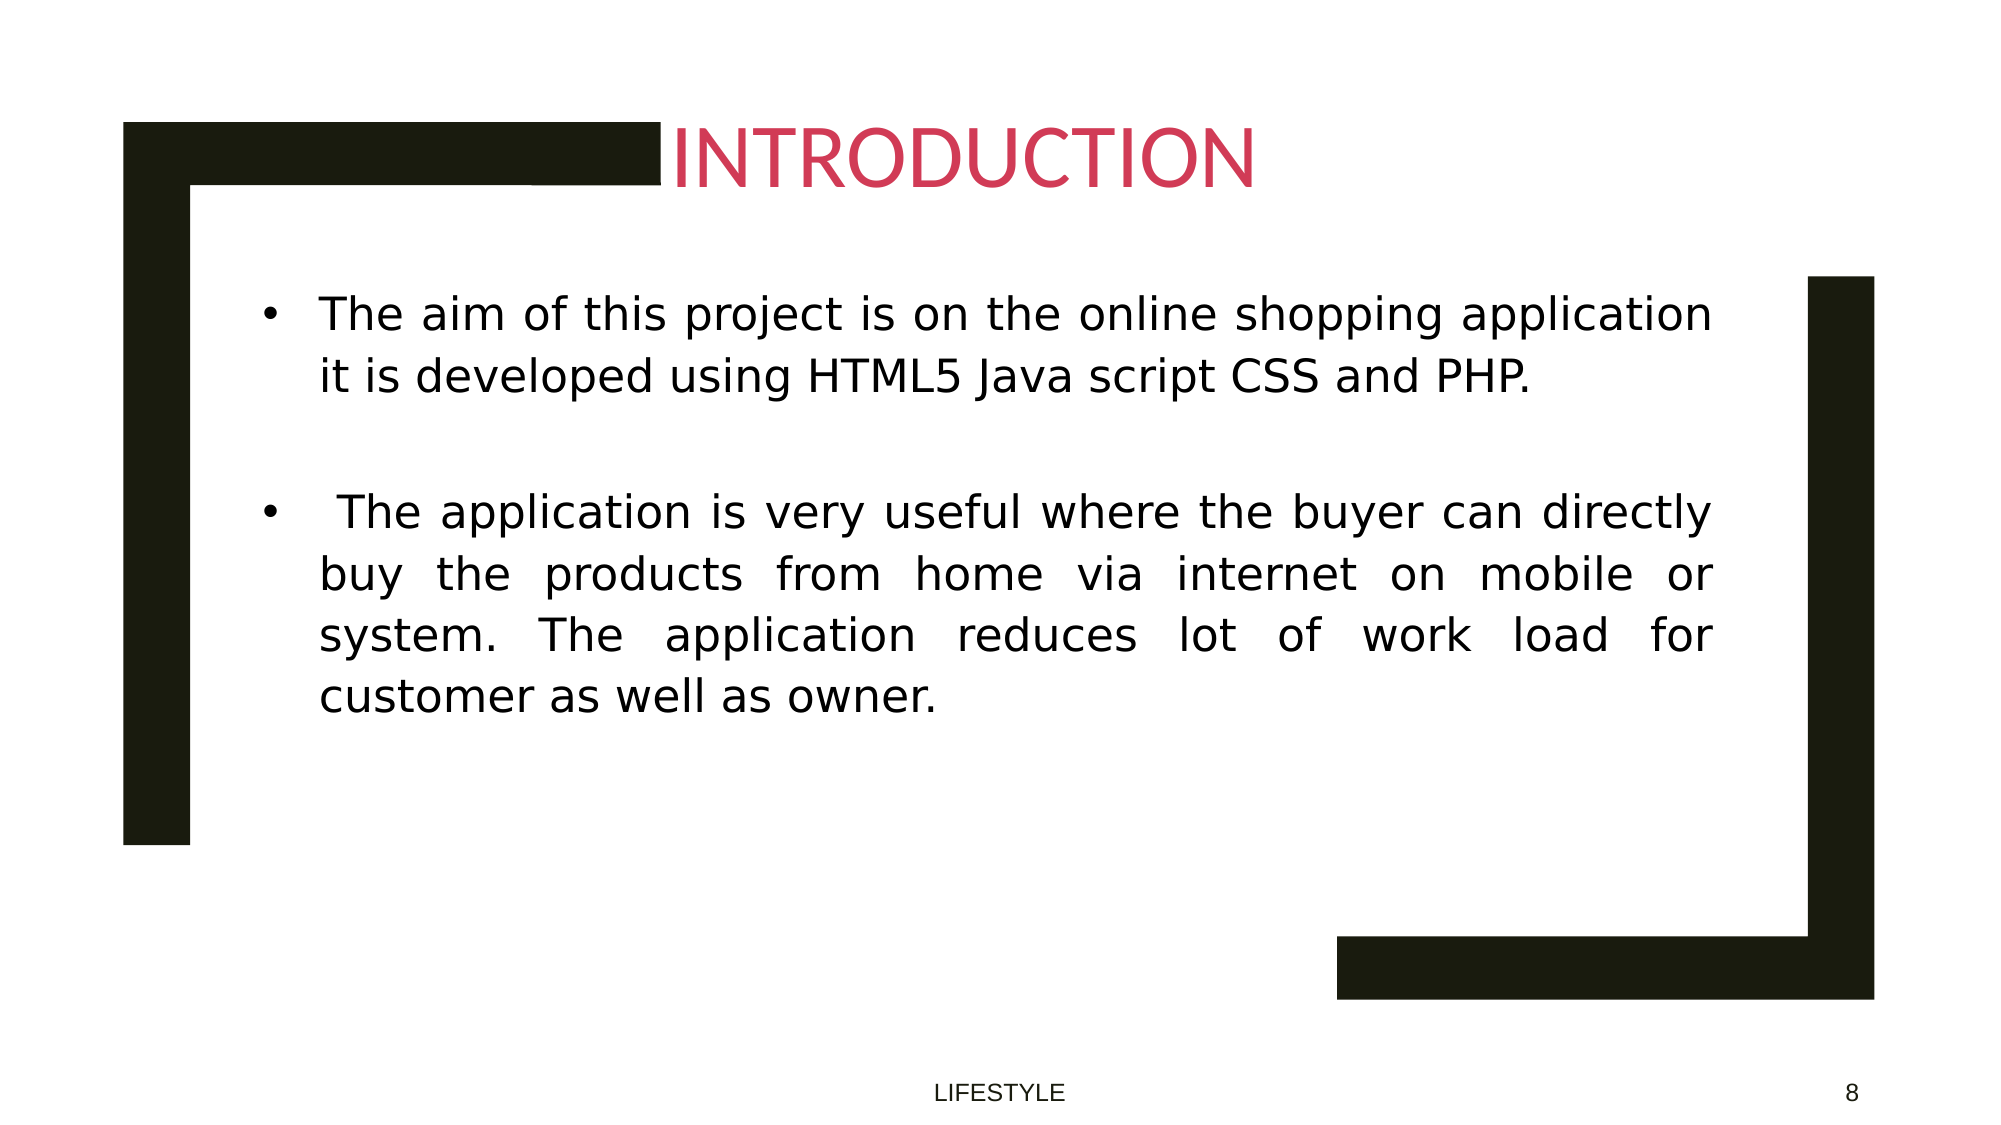

# introduction
The aim of this project is on the online shopping application it is developed using HTML5 Java script CSS and PHP.

 The application is very useful where the buyer can directly buy the products from home via internet on mobile or system. The application reduces lot of work load for customer as well as owner.
LIFESTYLE
8